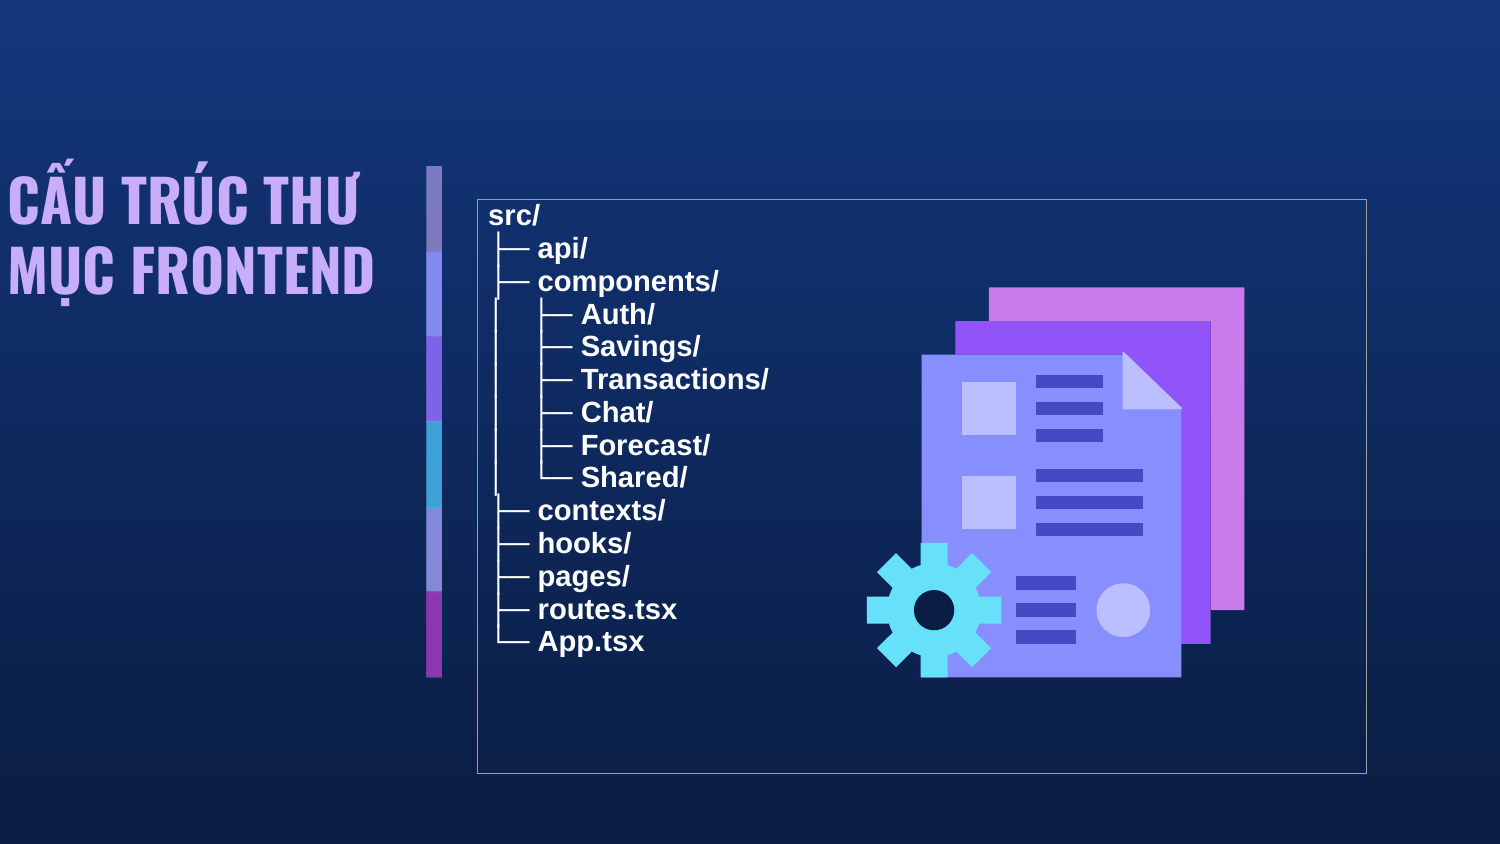

CẤU TRÚC THƯ MỤC FRONTEND

| src/ ├─ api/ ├─ components/ │ ├─ Auth/ │ ├─ Savings/ │ ├─ Transactions/ │ ├─ Chat/ │ ├─ Forecast/ │ └─ Shared/ ├─ contexts/ ├─ hooks/ ├─ pages/ ├─ routes.tsx └─ App.tsx |
| --- |